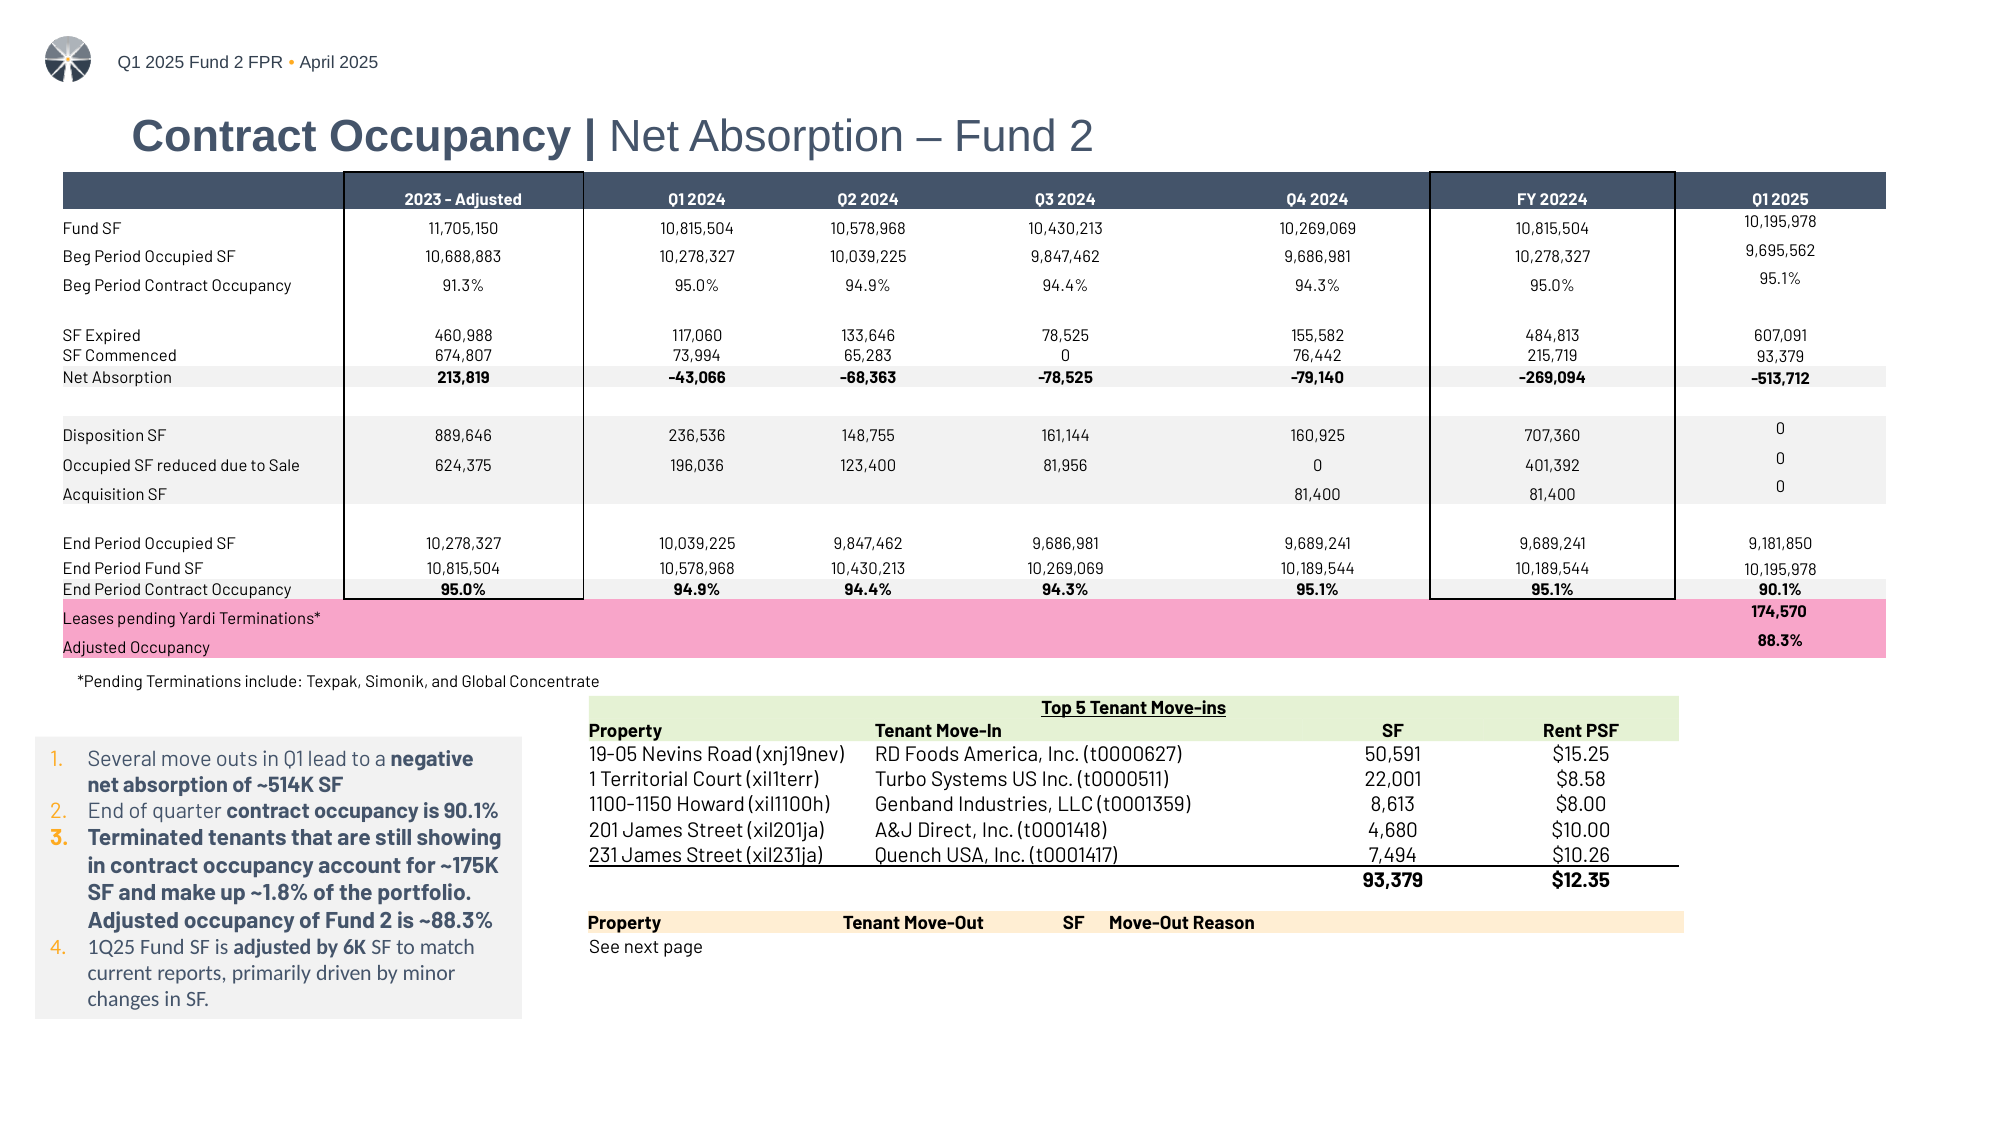

# Contract Occupancy | Net Absorption – Fund 2
|  | 2023 - Adjusted | Q1 2024 | Q2 2024 | Q3 2024 | Q4 2024 | FY 20224 | Q1 2025 |
| --- | --- | --- | --- | --- | --- | --- | --- |
| Fund SF | 11,705,150 | 10,815,504 | 10,578,968 | 10,430,213 | 10,269,069 | 10,815,504 | 10,195,978 |
| Beg Period Occupied SF | 10,688,883 | 10,278,327 | 10,039,225 | 9,847,462 | 9,686,981 | 10,278,327 | 9,695,562 |
| Beg Period Contract Occupancy | 91.3% | 95.0% | 94.9% | 94.4% | 94.3% | 95.0% | 95.1% |
|  |  |  |  |  |  |  |  |
| SF Expired | 460,988 | 117,060 | 133,646 | 78,525 | 155,582 | 484,813 | 607,091 |
| SF Commenced | 674,807 | 73,994 | 65,283 | 0 | 76,442 | 215,719 | 93,379 |
| Net Absorption | 213,819 | -43,066 | -68,363 | -78,525 | -79,140 | -269,094 | -513,712 |
|  |  |  |  |  |  |  |  |
| Disposition SF | 889,646 | 236,536 | 148,755 | 161,144 | 160,925 | 707,360 | 0 |
| Occupied SF reduced due to Sale | 624,375 | 196,036 | 123,400 | 81,956 | 0 | 401,392 | 0 |
| Acquisition SF |  |  |  |  | 81,400 | 81,400 | 0 |
|  |  |  |  |  |  |  |  |
| End Period Occupied SF | 10,278,327 | 10,039,225 | 9,847,462 | 9,686,981 | 9,689,241 | 9,689,241 | 9,181,850 |
| End Period Fund SF | 10,815,504 | 10,578,968 | 10,430,213 | 10,269,069 | 10,189,544 | 10,189,544 | 10,195,978 |
| End Period Contract Occupancy | 95.0% | 94.9% | 94.4% | 94.3% | 95.1% | 95.1% | 90.1% |
| Leases pending Yardi Terminations\* |  |  |  |  |  |  | 174,570 |
| Adjusted Occupancy |  |  |  |  |  |  | 88.3% |
*Pending Terminations include: Texpak, Simonik, and Global Concentrate
| Top 5 Tenant Move-ins |  |  |  |
| --- | --- | --- | --- |
| Property | Tenant Move-In | SF | Rent PSF |
| 19-05 Nevins Road (xnj19nev) | RD Foods America, Inc. (t0000627) | 50,591 | $15.25 |
| 1 Territorial Court (xil1terr) | Turbo Systems US Inc. (t0000511) | 22,001 | $8.58 |
| 1100-1150 Howard (xil1100h) | Genband Industries, LLC (t0001359) | 8,613 | $8.00 |
| 201 James Street (xil201ja) | A&J Direct, Inc. (t0001418) | 4,680 | $10.00 |
| 231 James Street (xil231ja) | Quench USA, Inc. (t0001417) | 7,494 | $10.26 |
|  |  | 93,379 | $12.35 |
Several move outs in Q1 lead to a negative net absorption of ~514K SF
End of quarter contract occupancy is 90.1%
Terminated tenants that are still showing in contract occupancy account for ~175K  SF and make up ~1.8% of the portfolio. Adjusted occupancy of Fund 2 is ~88.3%
1Q25 Fund SF is adjusted by 6K SF to match current reports, primarily driven by minor changes in SF.
| Property | Tenant Move-Out | SF | Move-Out Reason |
| --- | --- | --- | --- |
| See next page |  |  |  |